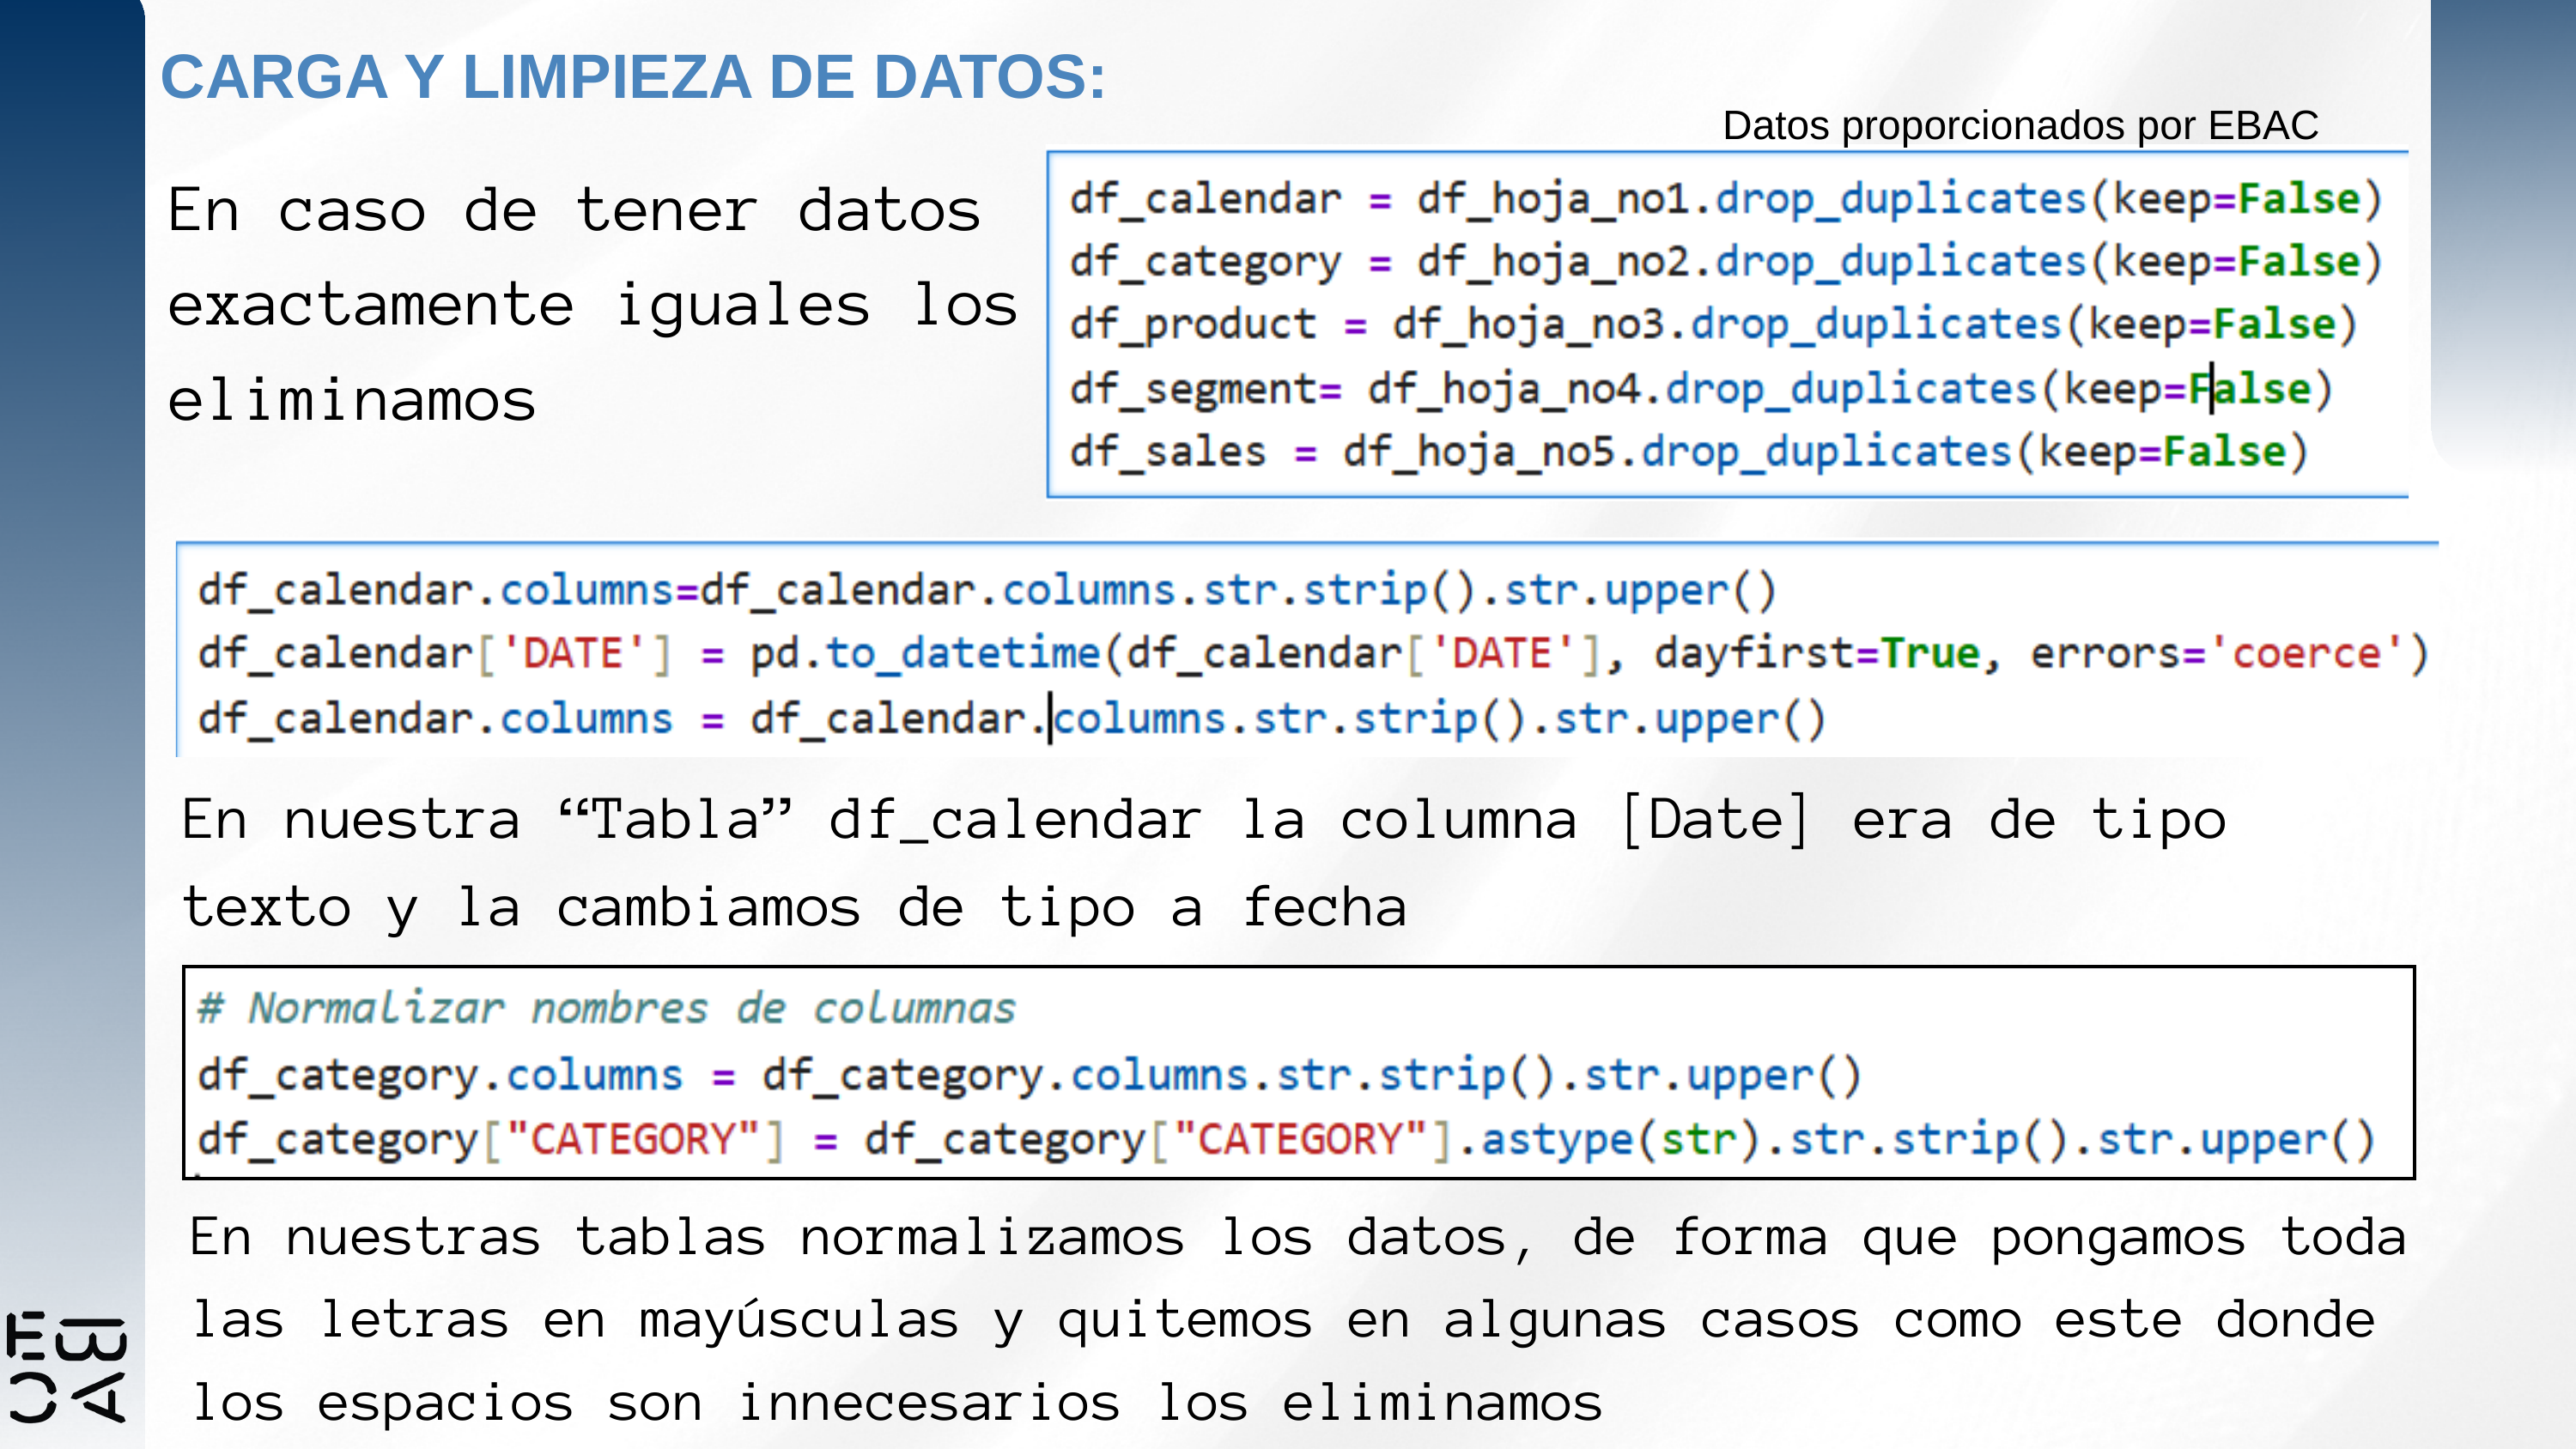

CARGA Y LIMPIEZA DE DATOS:
Datos proporcionados por EBAC

En caso de tener datos exactamente iguales los eliminamos

En nuestra “Tabla” df_calendar la columna [Date] era de tipo texto y la cambiamos de tipo a fecha

En nuestras tablas normalizamos los datos, de forma que pongamos toda las letras en mayúsculas y quitemos en algunas casos como este donde los espacios son innecesarios los eliminamos